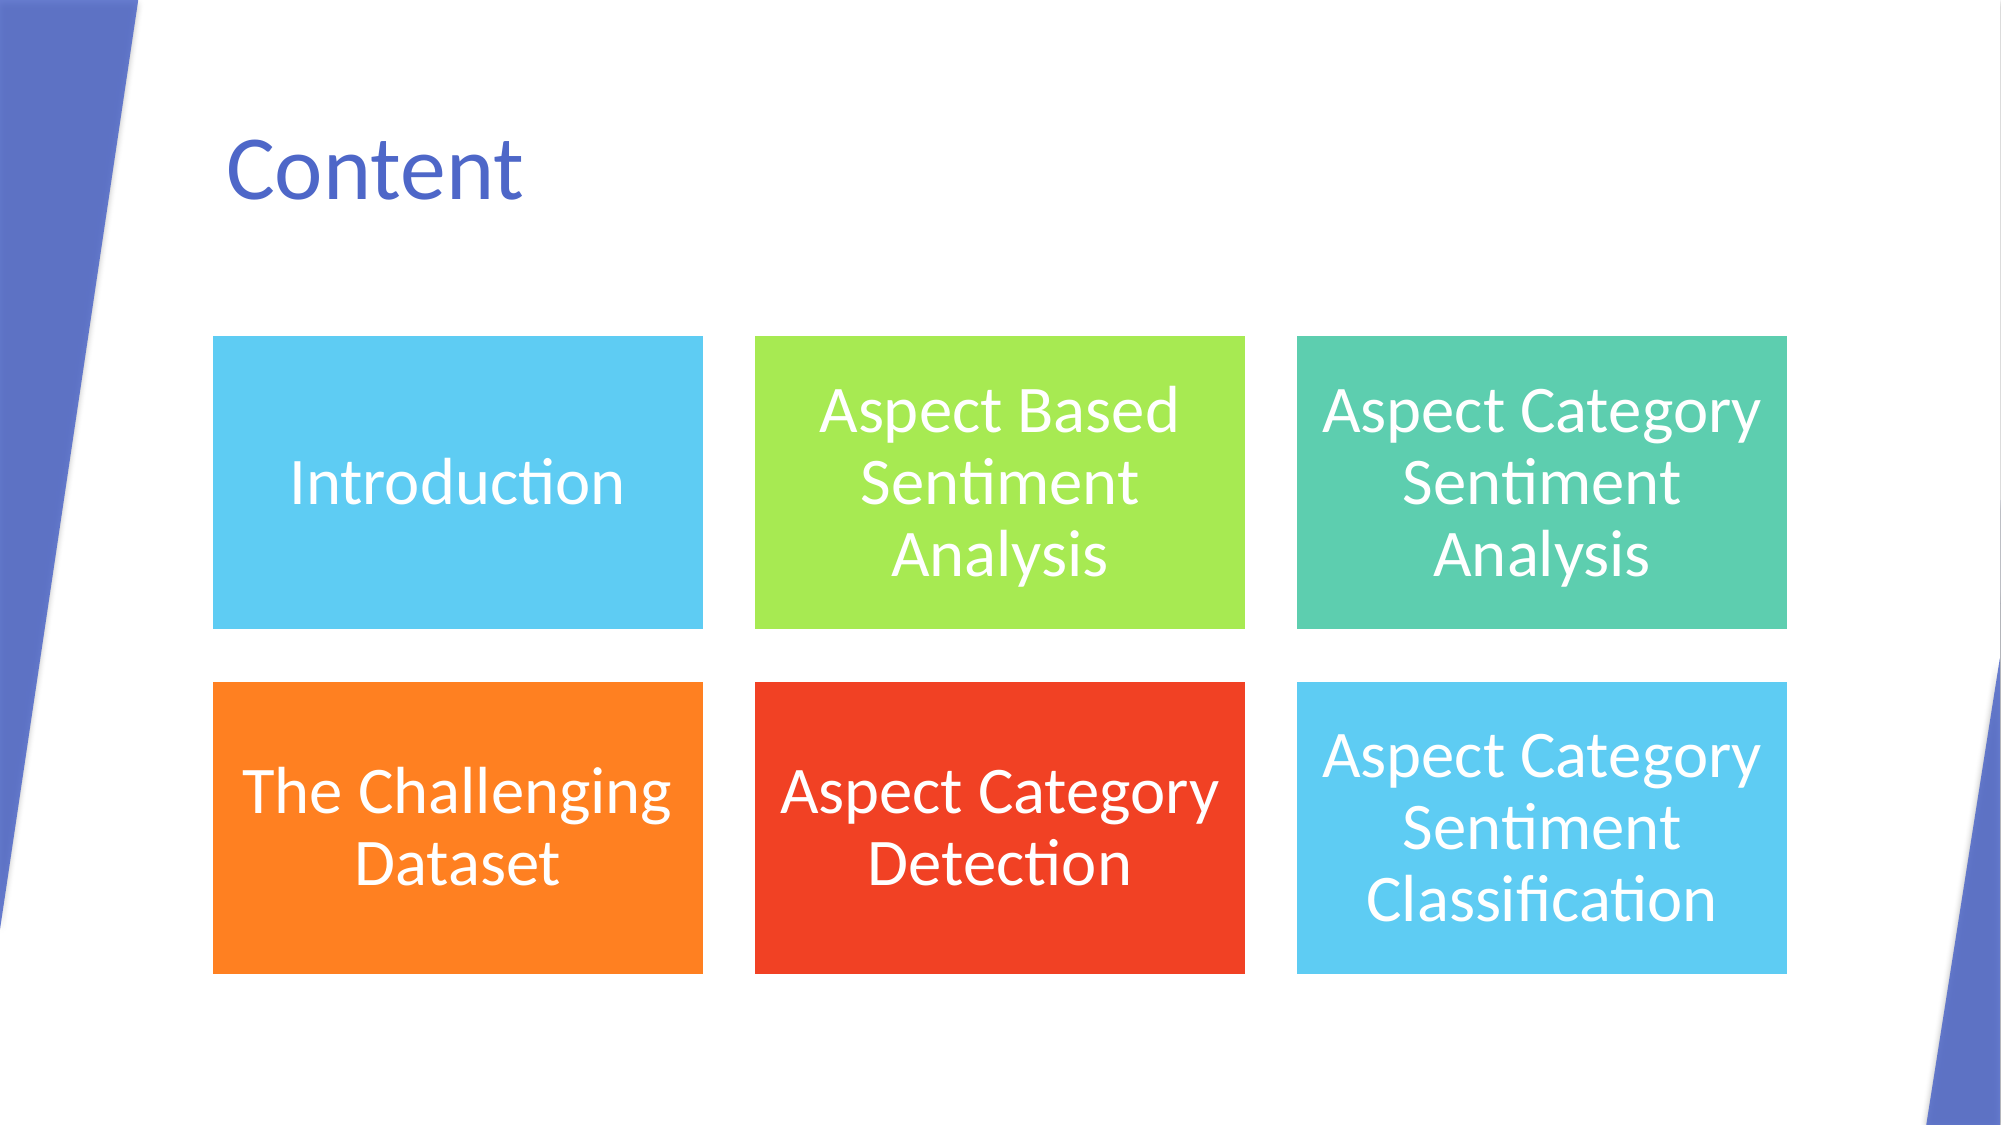

# Content
Introduction
Aspect Based Sentiment Analysis
Aspect Category Sentiment Analysis
The Challenging Dataset
Aspect Category Detection
Aspect Category Sentiment Classification